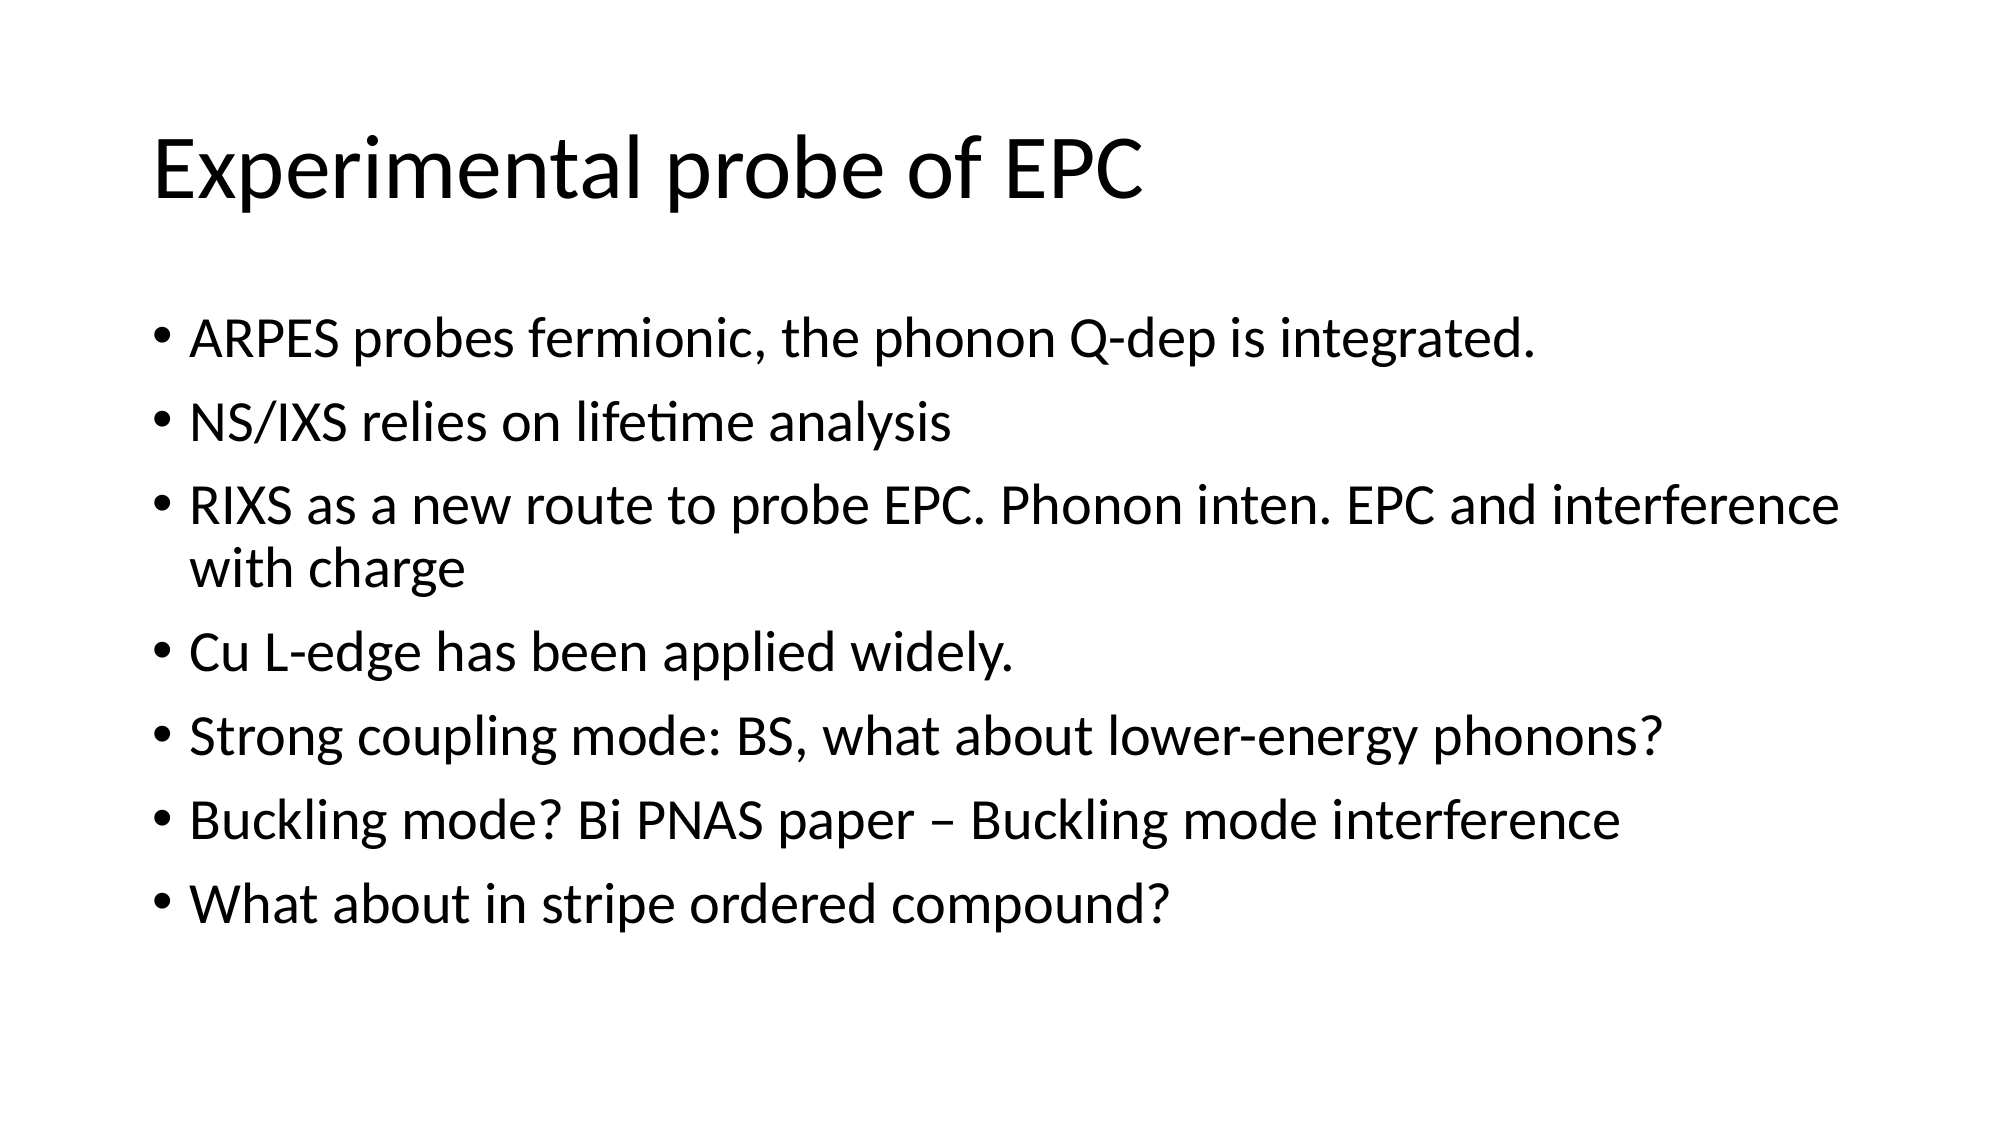

# Experimental probe of EPC
ARPES probes fermionic, the phonon Q-dep is integrated.
NS/IXS relies on lifetime analysis
RIXS as a new route to probe EPC. Phonon inten. EPC and interference with charge
Cu L-edge has been applied widely.
Strong coupling mode: BS, what about lower-energy phonons?
Buckling mode? Bi PNAS paper – Buckling mode interference
What about in stripe ordered compound?